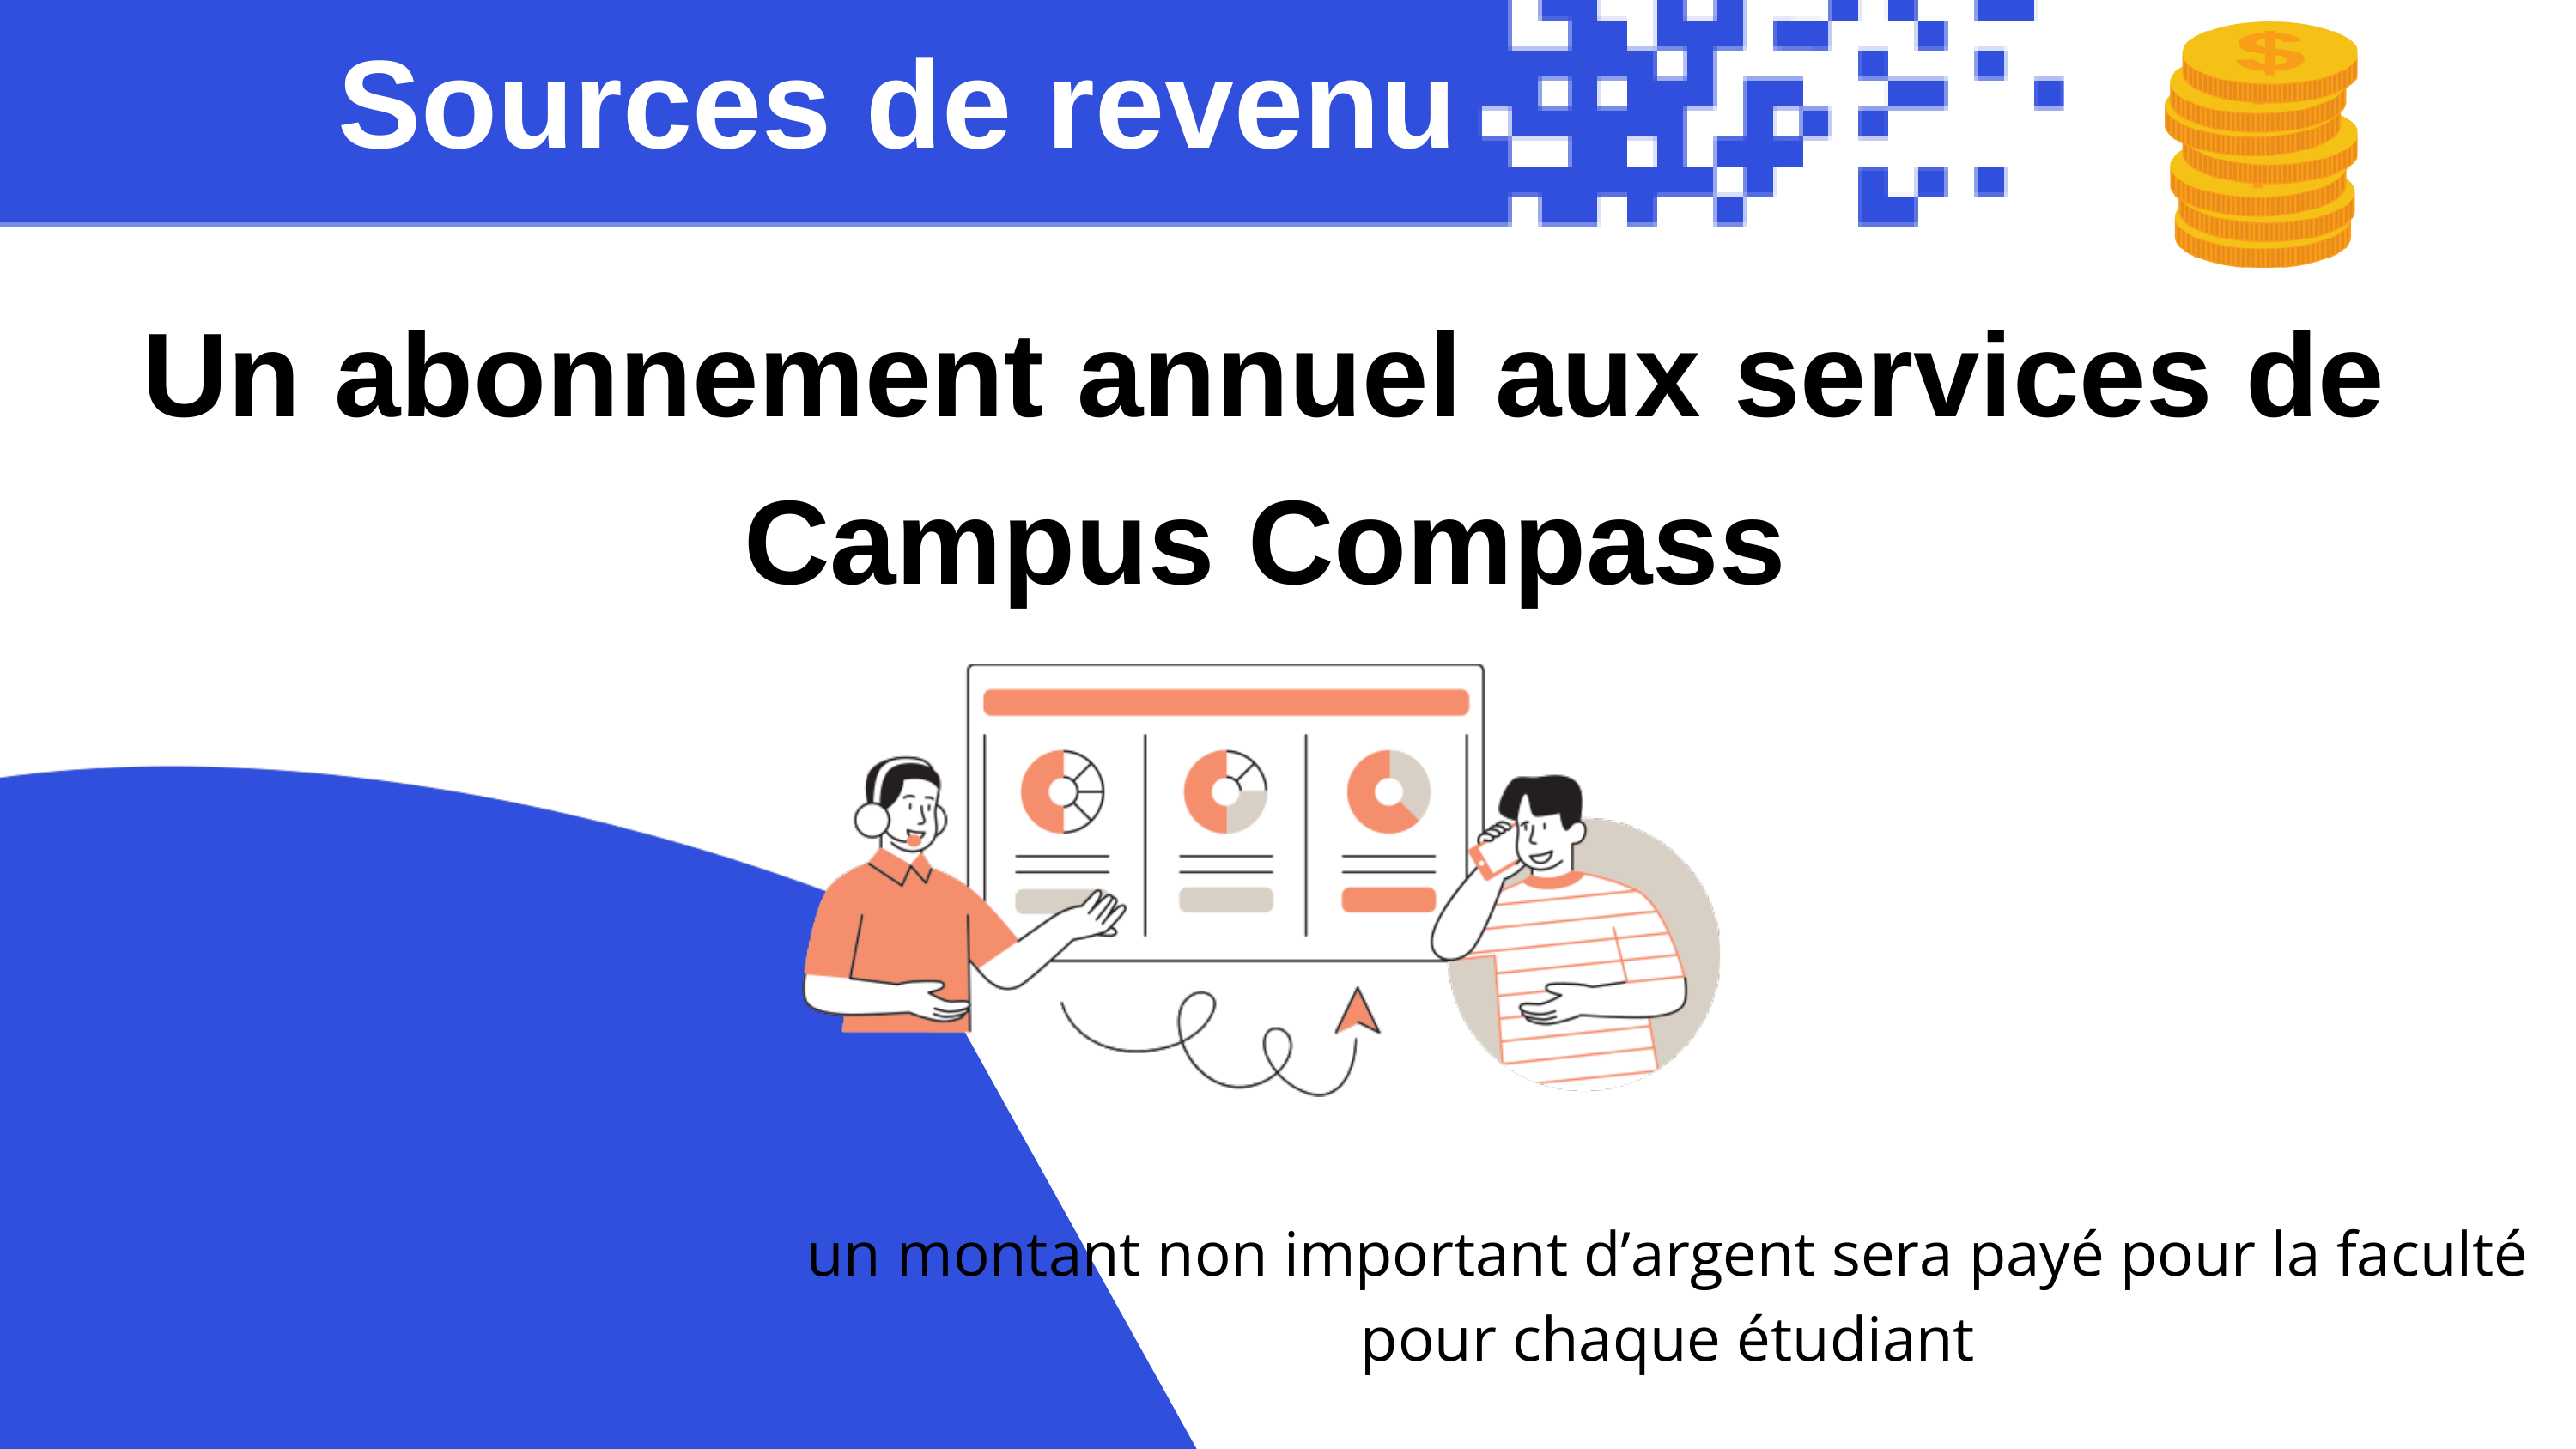

Sources de revenu
Un abonnement annuel aux services de Campus Compass

un montant non important d’argent sera payé pour la faculté pour chaque étudiant